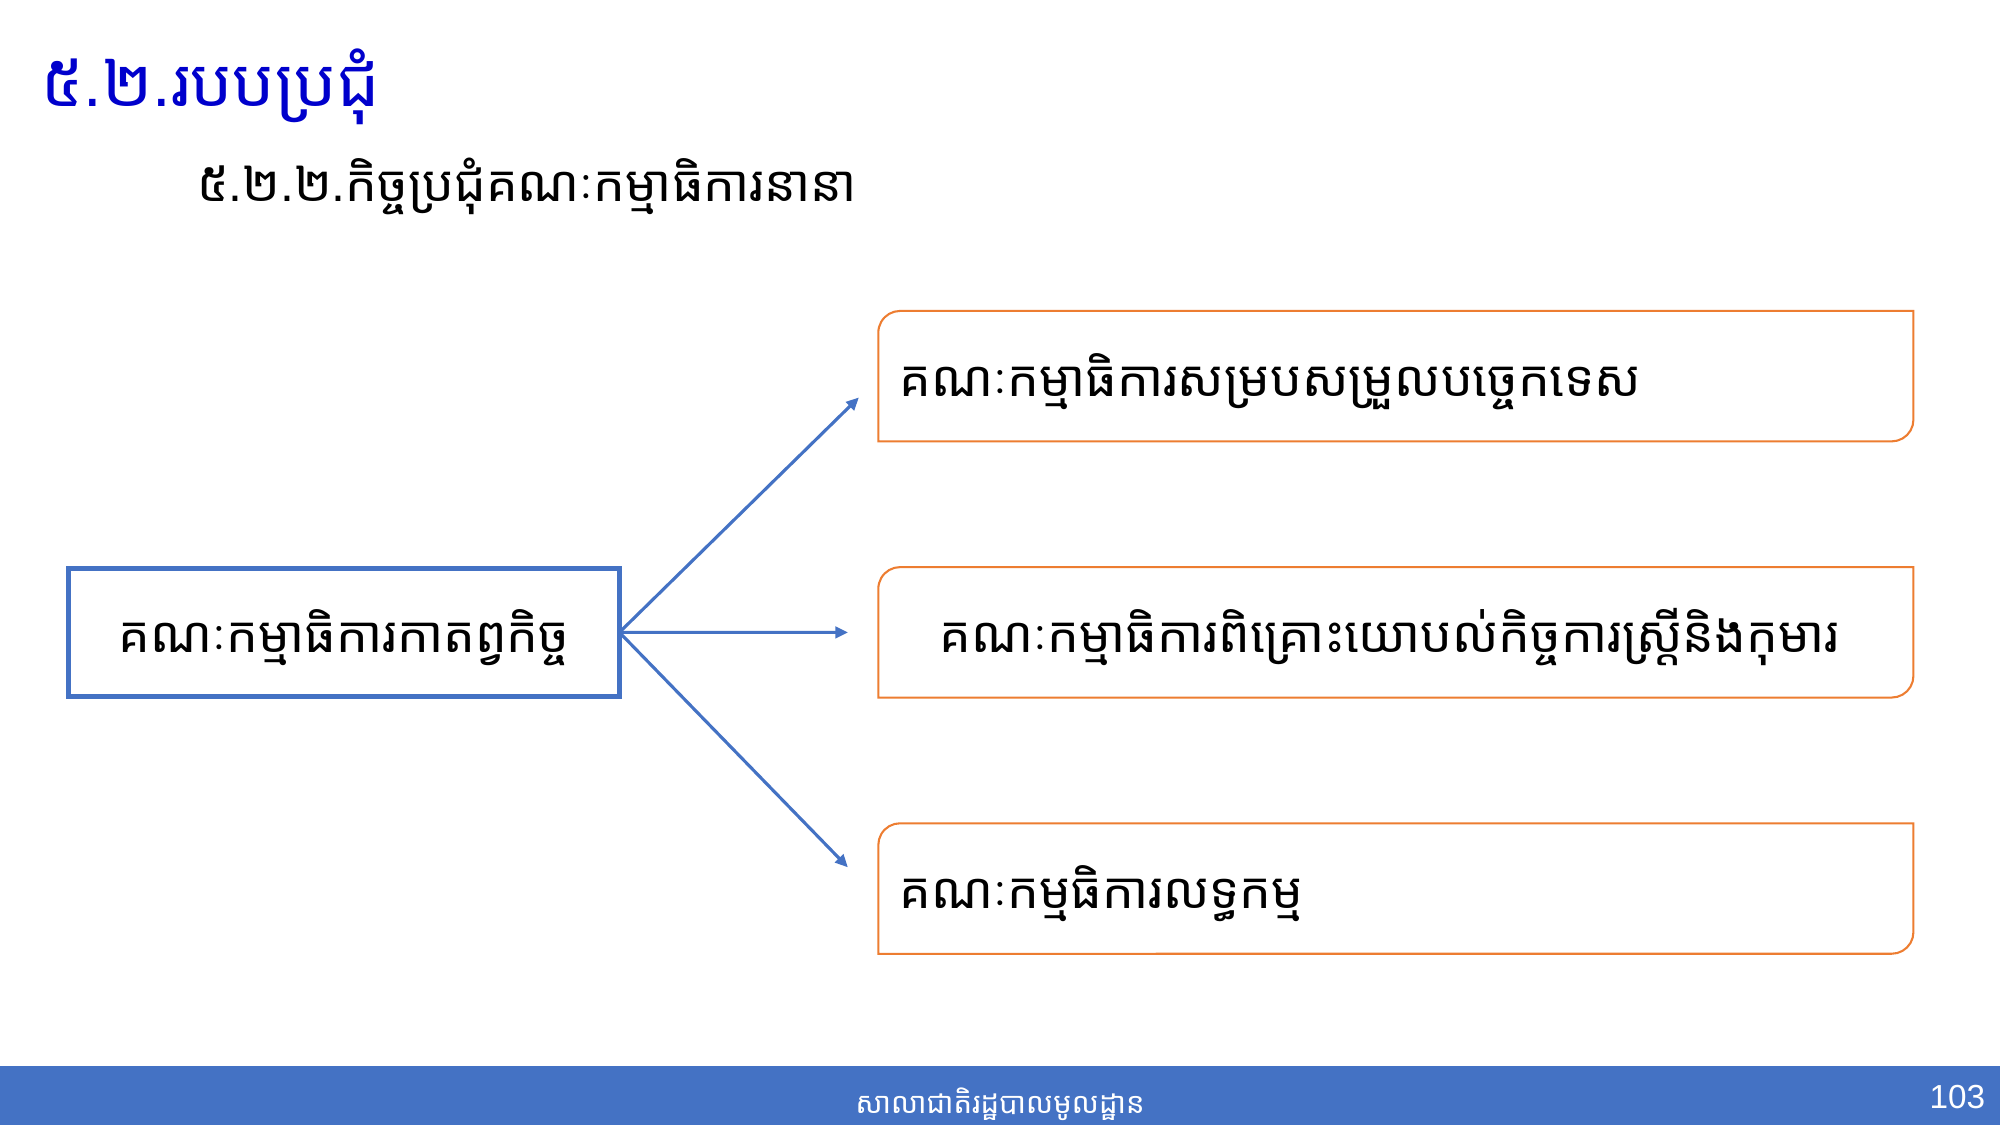

៥.២.របបប្រជុំ
៥.២.២.កិច្ចប្រជុំគណៈកម្មាធិការនានា
គណៈកម្មាធិការសម្របសម្រួលបច្ចេក​ទេស
គណៈកម្មាធិការពិគ្រោះយោបល់កិច្ចការស្ដ្រីនិងកុមារ
គណៈកម្មាធិការកាតព្វកិច្ច
គណៈកម្មធិការលទ្ធកម្ម
103